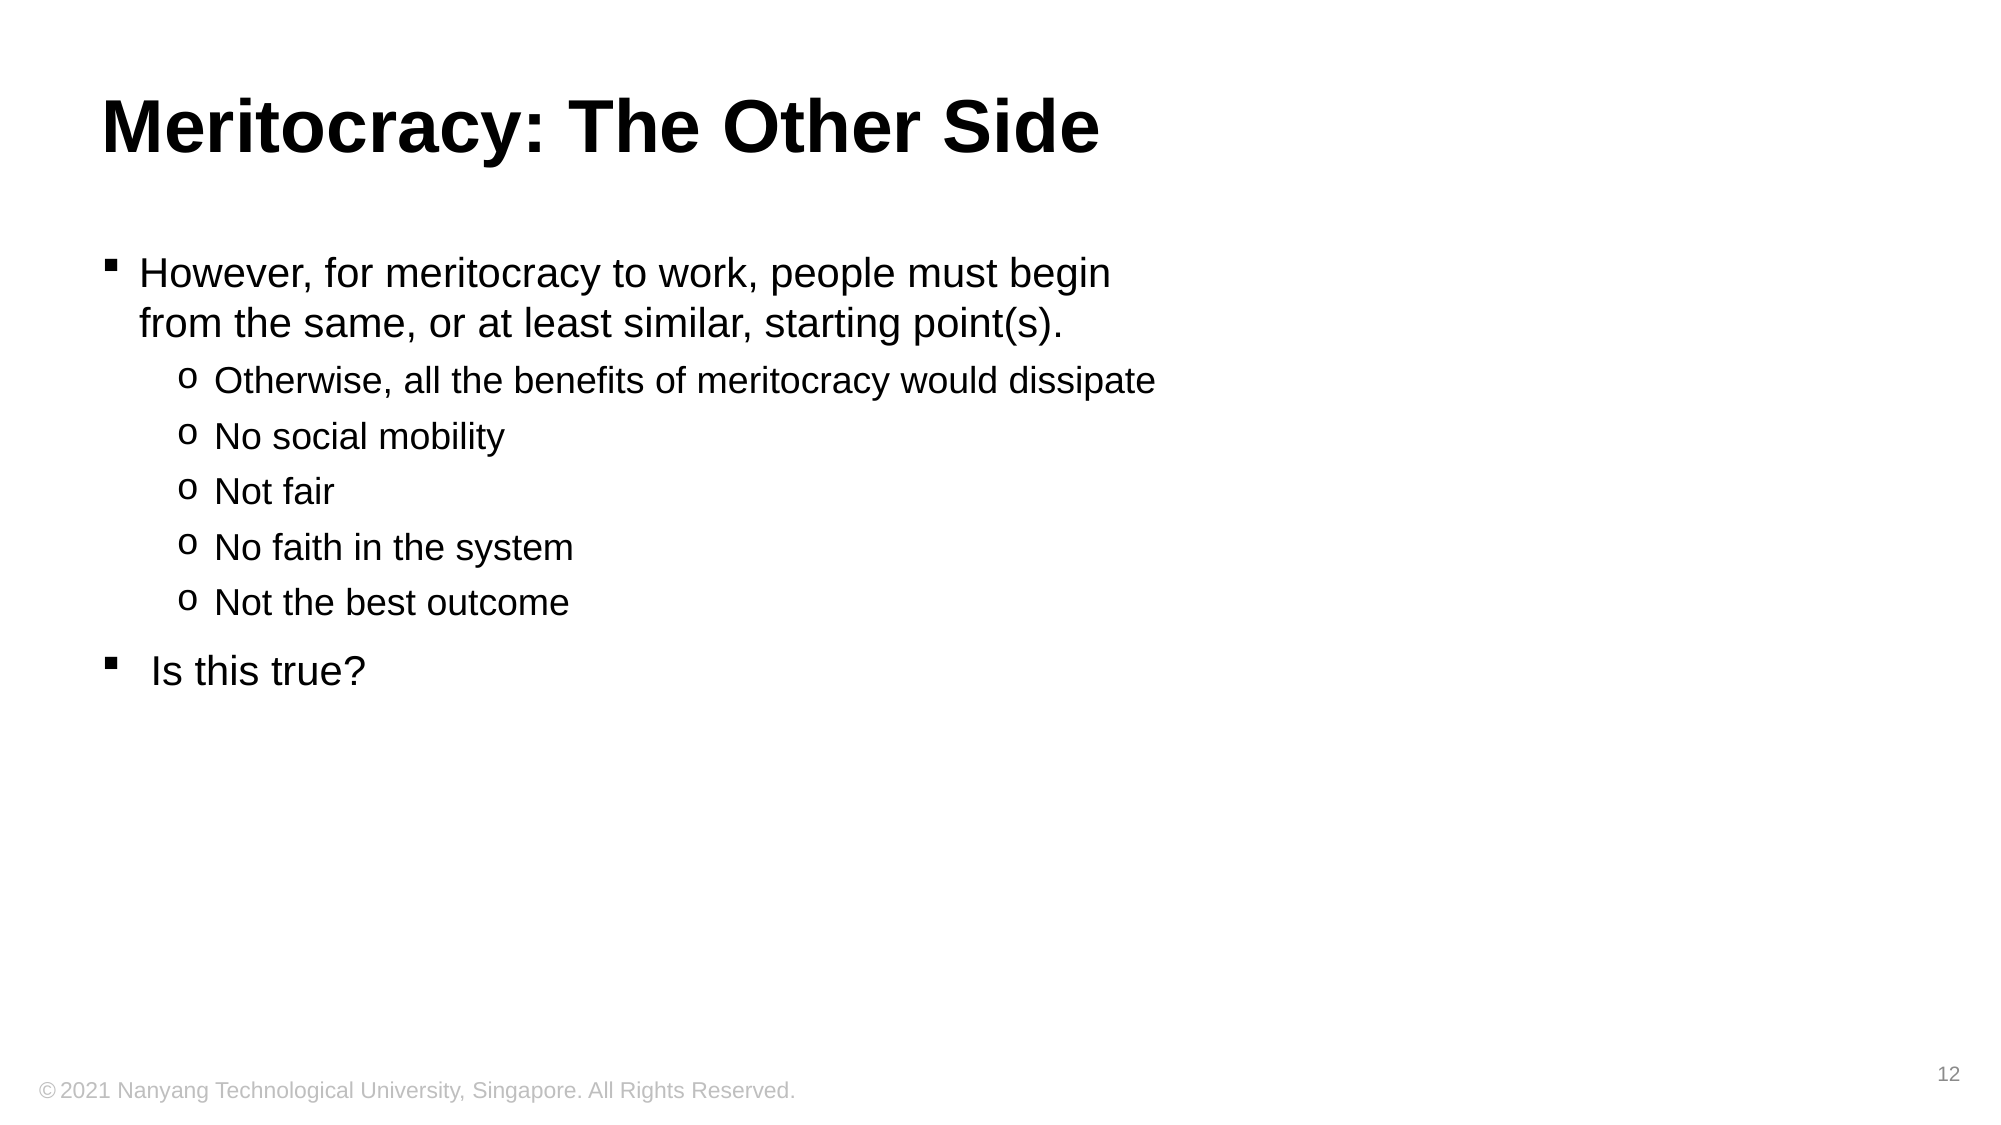

# Meritocracy: The Other Side
However, for meritocracy to work, people must begin from the same, or at least similar, starting point(s).
Otherwise, all the benefits of meritocracy would dissipate
No social mobility
Not fair
No faith in the system
Not the best outcome
 Is this true?
12